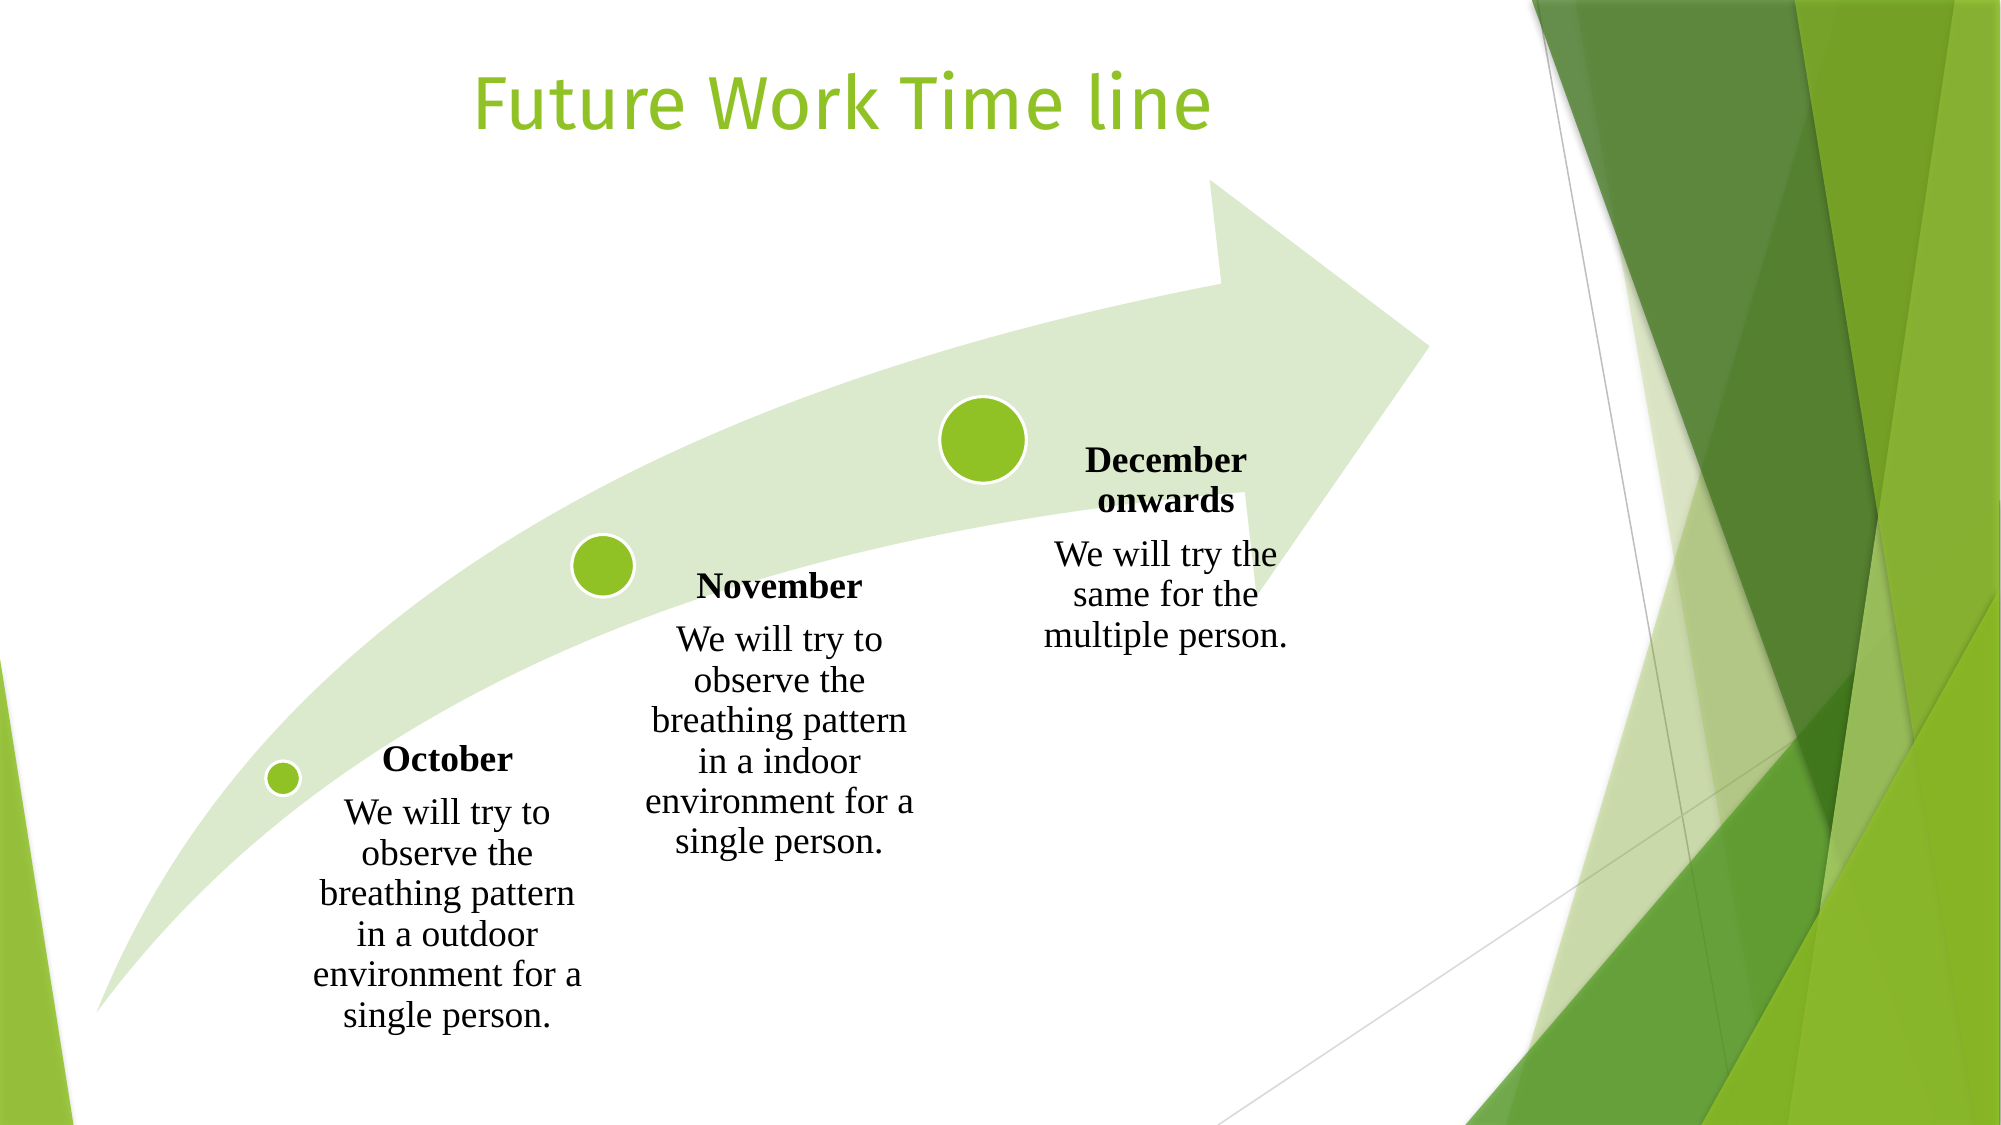

# Future Work Time line
October
We will try to observe the breathing pattern in a outdoor environment for a single person.
November
We will try to observe the breathing pattern in a indoor environment for a single person.
December onwards
We will try the same for the multiple person.